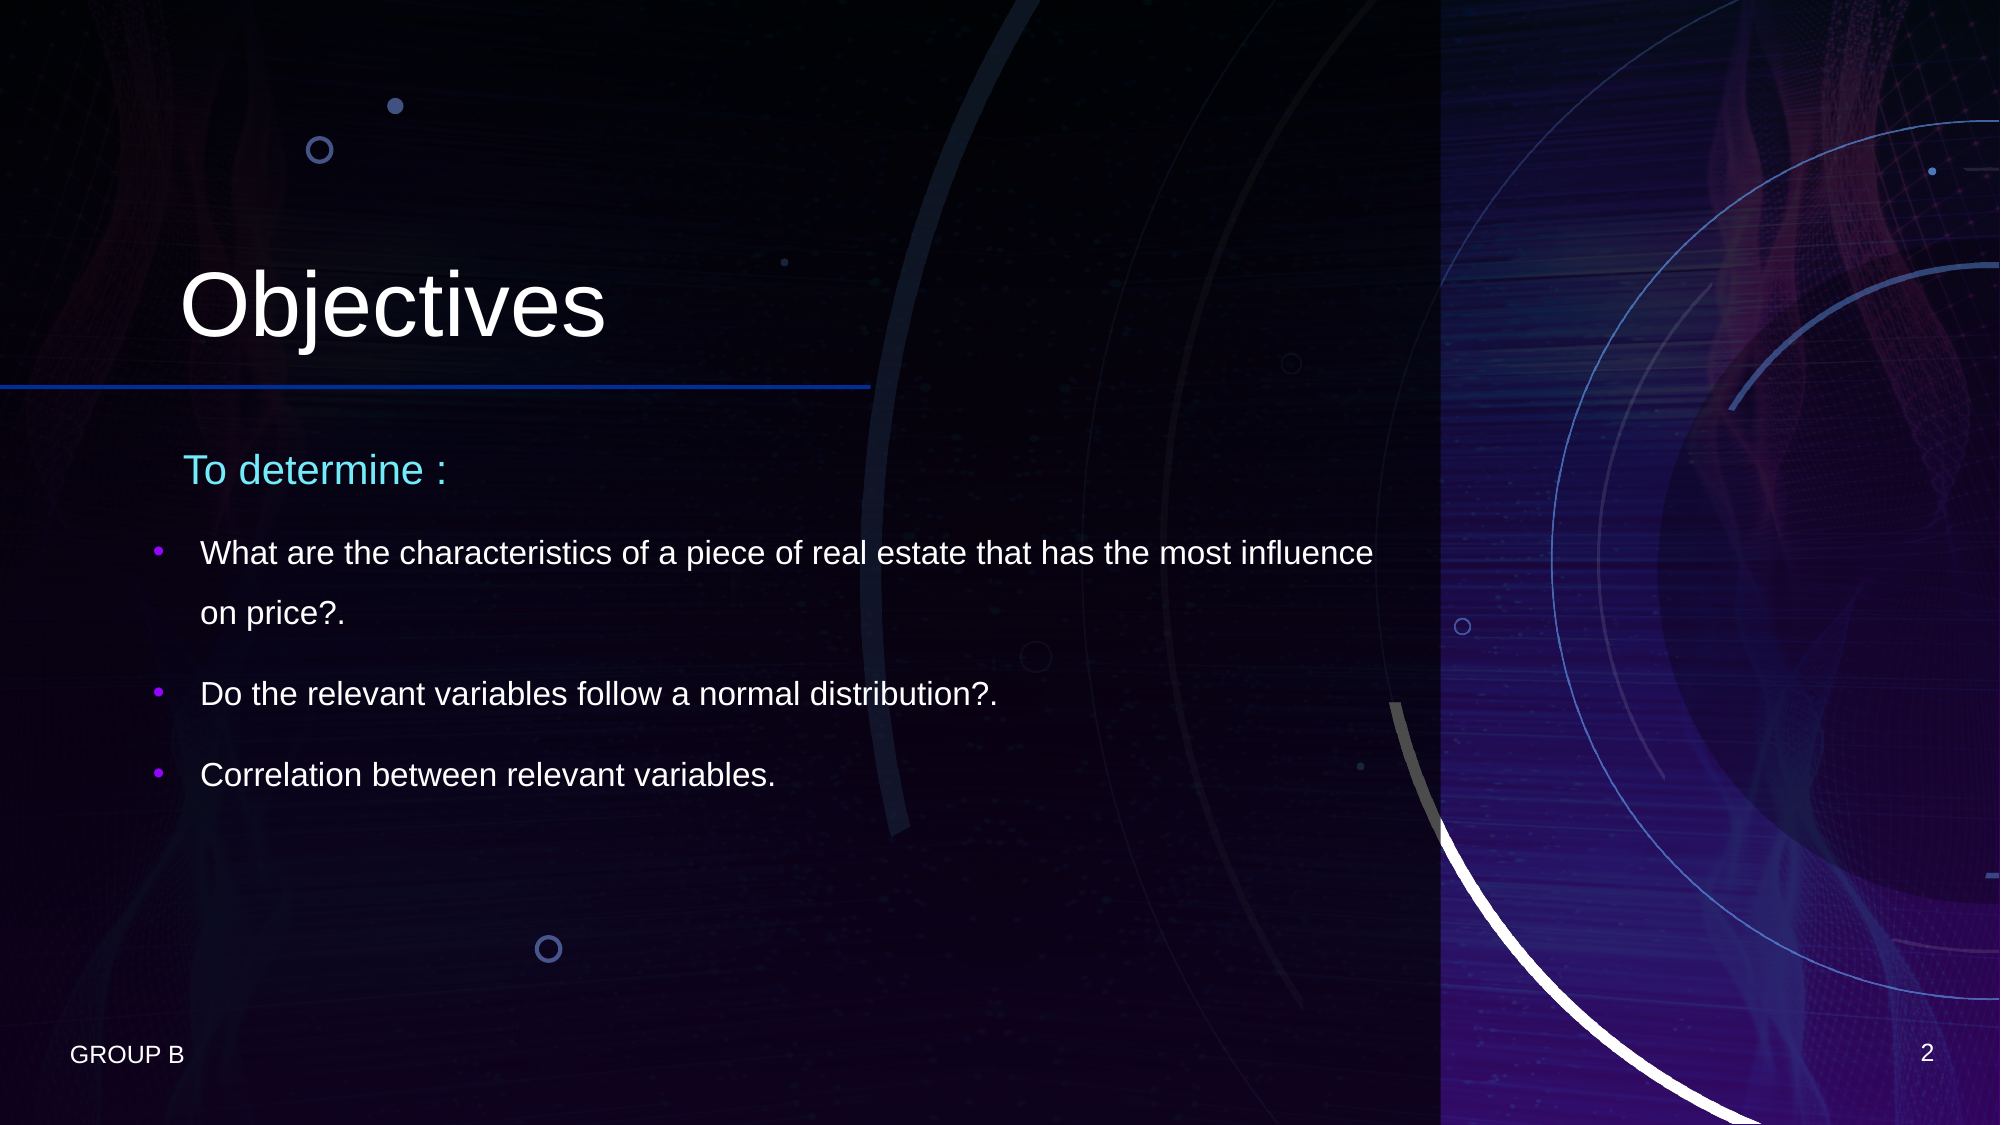

# Objectives
To determine :

What are the characteristics of a piece of real estate that has the most influence on price?.
Do the relevant variables follow a normal distribution?.
Correlation between relevant variables.

2
GROUP B